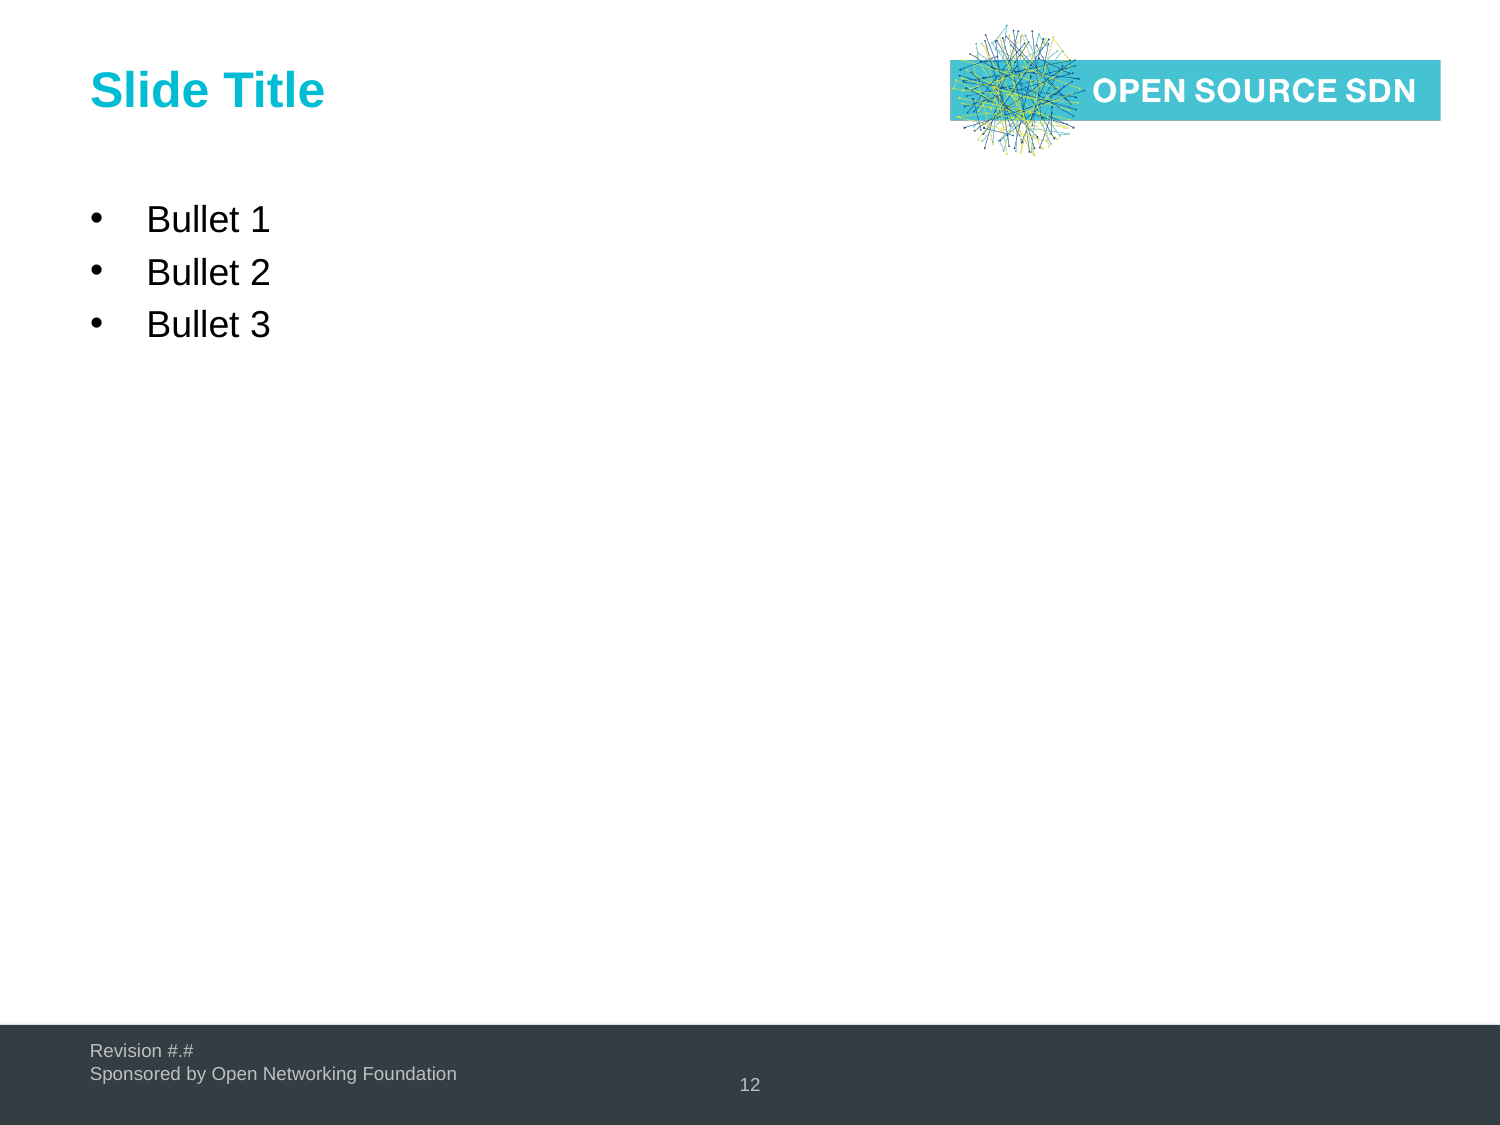

# Slide Title
Bullet 1
Bullet 2
Bullet 3

12